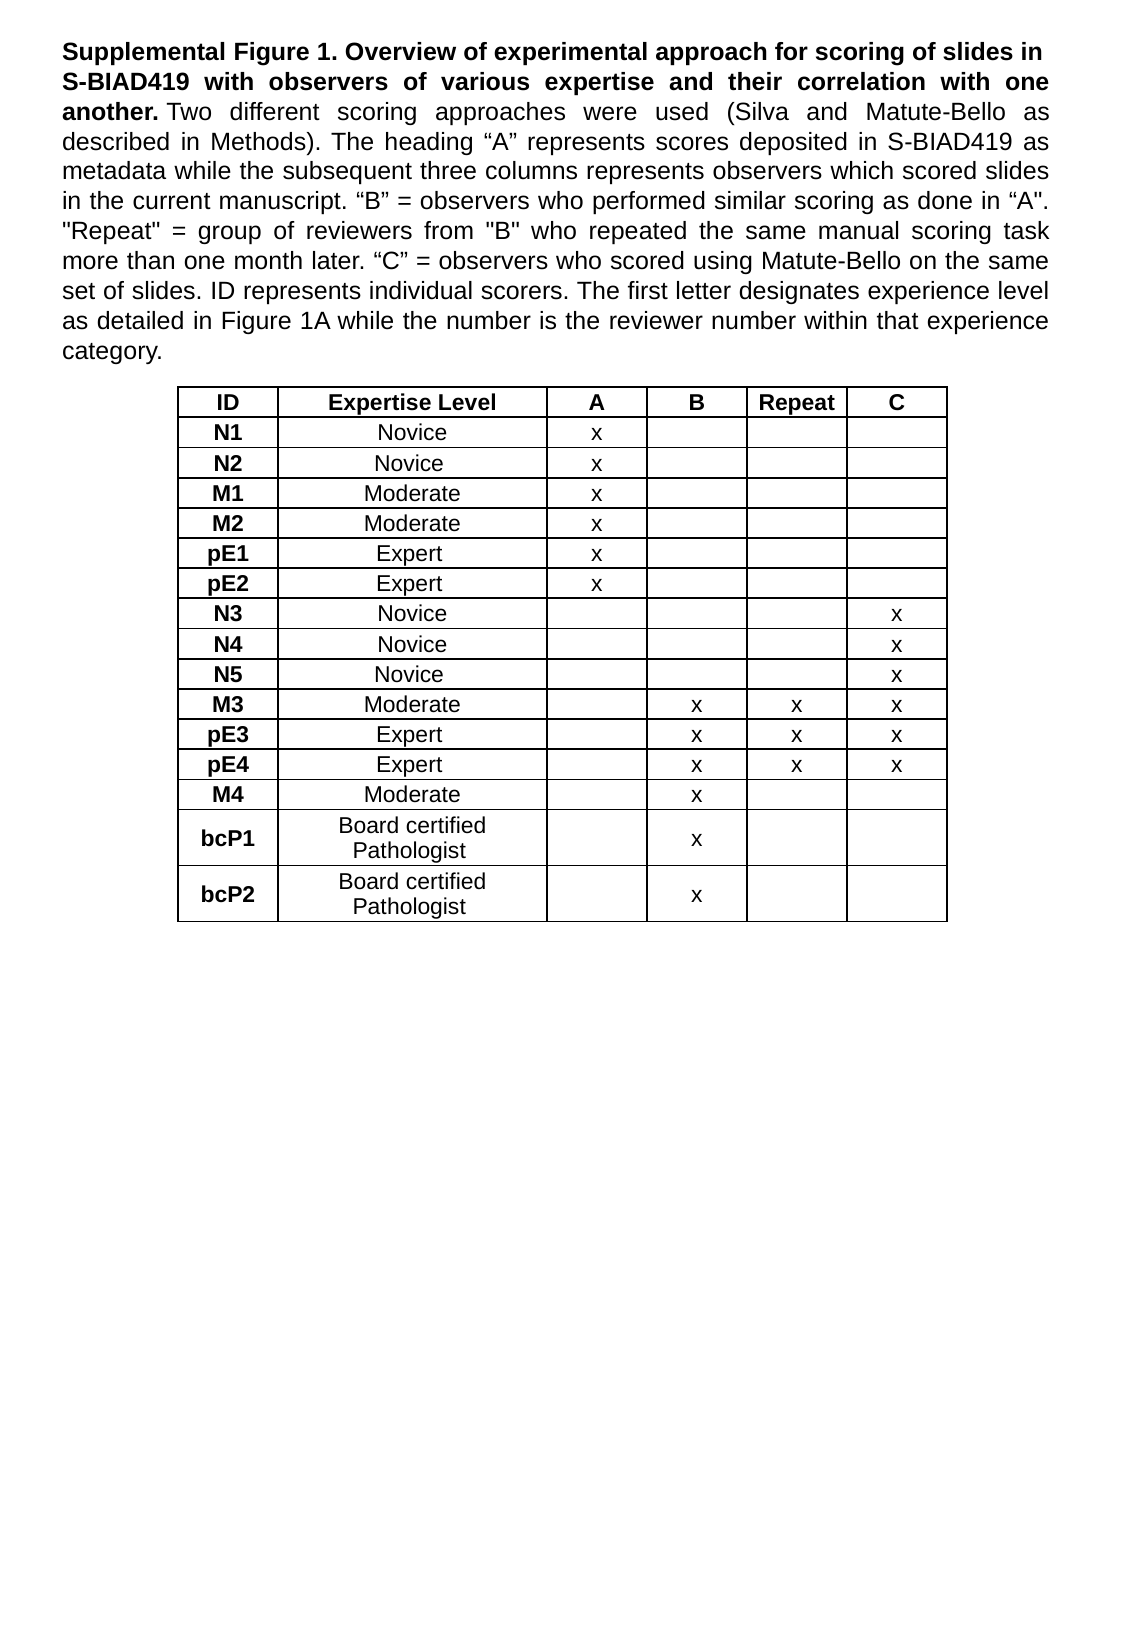

Supplemental Figure 1. Overview of experimental approach for scoring of slides in
S-BIAD419 with observers of various expertise and their correlation with one another. Two different scoring approaches were used (Silva and Matute-Bello as described in Methods). The heading “A” represents scores deposited in S-BIAD419 as metadata while the subsequent three columns represents observers which scored slides in the current manuscript. “B” = observers who performed similar scoring as done in “A". "Repeat" = group of reviewers from "B" who repeated the same manual scoring task more than one month later. “C” = observers who scored using Matute-Bello on the same set of slides. ID represents individual scorers. The first letter designates experience level as detailed in Figure 1A while the number is the reviewer number within that experience category.
| ID | Expertise Level | A | B | Repeat | C |
| --- | --- | --- | --- | --- | --- |
| N1 | Novice | x |  |  |  |
| N2 | Novice | x |  |  |  |
| M1 | Moderate | x |  |  |  |
| M2 | Moderate | x |  |  |  |
| pE1 | Expert | x |  |  |  |
| pE2 | Expert | x |  |  |  |
| N3 | Novice |  |  |  | x |
| N4 | Novice |  |  |  | x |
| N5 | Novice |  |  |  | x |
| M3 | Moderate |  | x | x | x |
| pE3 | Expert |  | x | x | x |
| pE4 | Expert |  | x | x | x |
| M4 | Moderate |  | x |  |  |
| bcP1 | Board certified Pathologist |  | x |  |  |
| bcP2 | Board certified Pathologist |  | x |  |  |